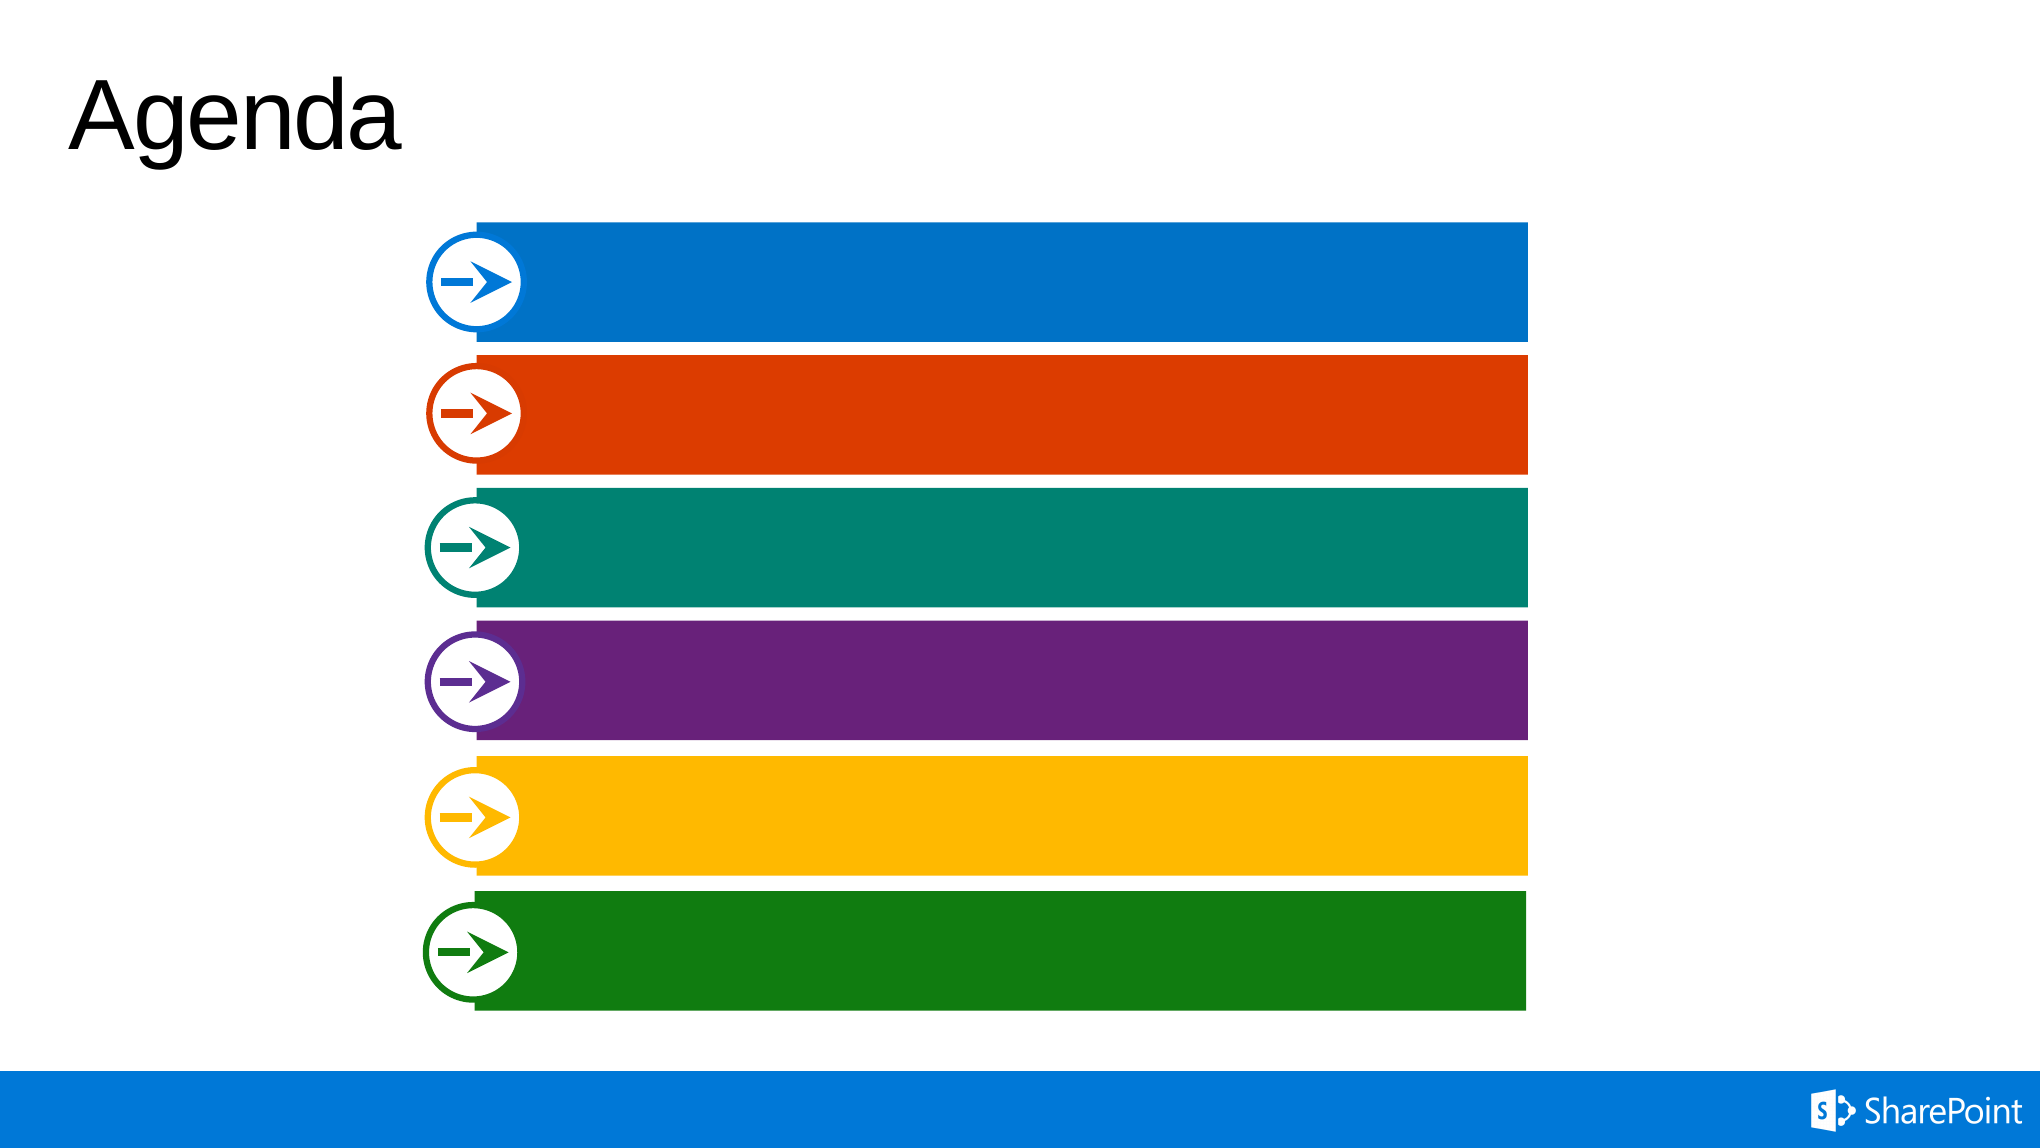

# Agenda
Receiving notifications

Getting changes

Handling expired subscriptions

Retry mechanism

Developing and debugging

Q&A